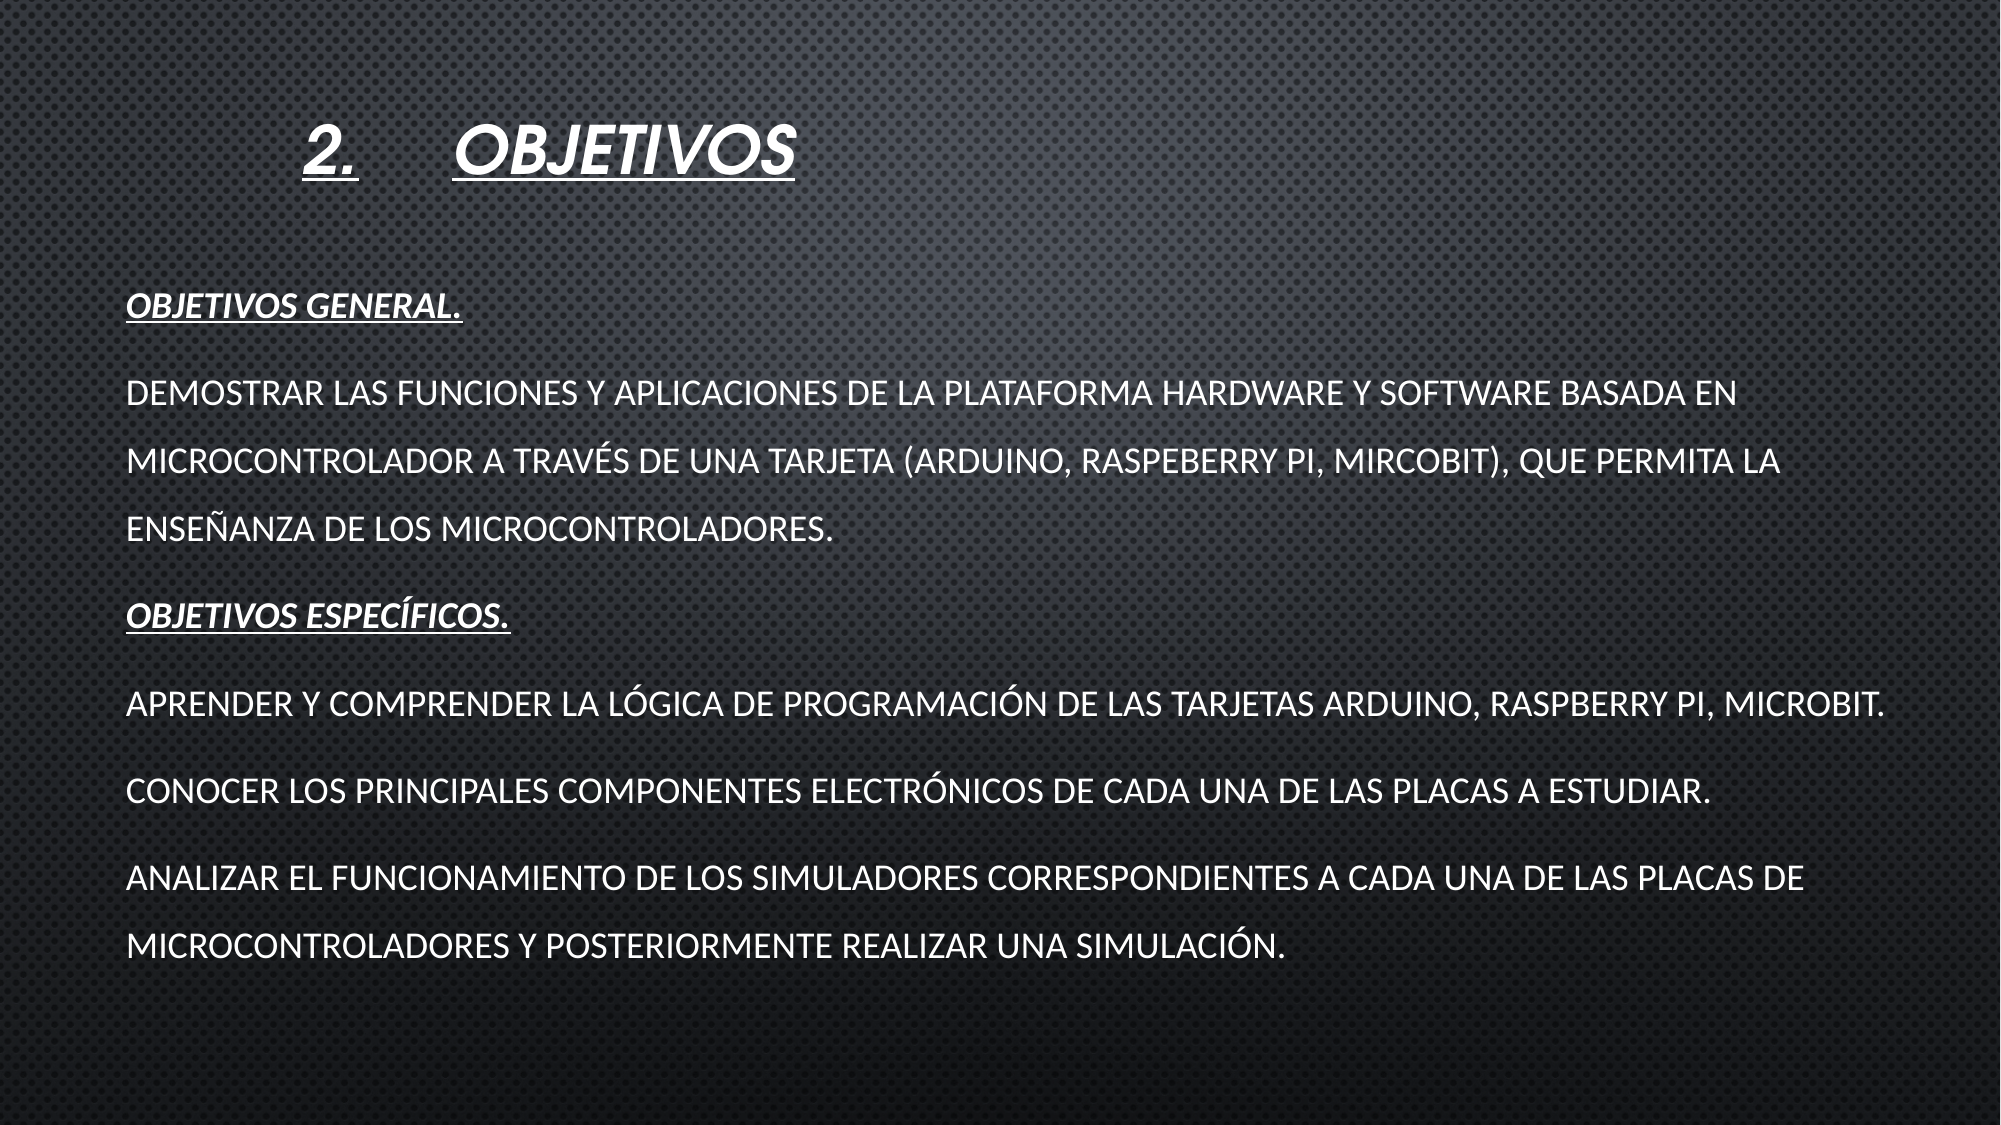

# 2.	OBJETIVOS
OBJETIVOS GENERAL.
DEMOSTRAR LAS FUNCIONES Y APLICACIONES DE LA PLATAFORMA HARDWARE Y SOFTWARE BASADA EN MICROCONTROLADOR A TRAVÉS DE UNA TARJETA (ARDUINO, RASPEBERRY PI, MIRCOBIT), QUE PERMITA LA ENSEÑANZA DE LOS MICROCONTROLADORES.
OBJETIVOS ESPECÍFICOS.
APRENDER Y COMPRENDER LA LÓGICA DE PROGRAMACIÓN DE LAS TARJETAS ARDUINO, RASPBERRY PI, MICROBIT.
CONOCER LOS PRINCIPALES COMPONENTES ELECTRÓNICOS DE CADA UNA DE LAS PLACAS A ESTUDIAR.
ANALIZAR EL FUNCIONAMIENTO DE LOS SIMULADORES CORRESPONDIENTES A CADA UNA DE LAS PLACAS DE MICROCONTROLADORES Y POSTERIORMENTE REALIZAR UNA SIMULACIÓN.